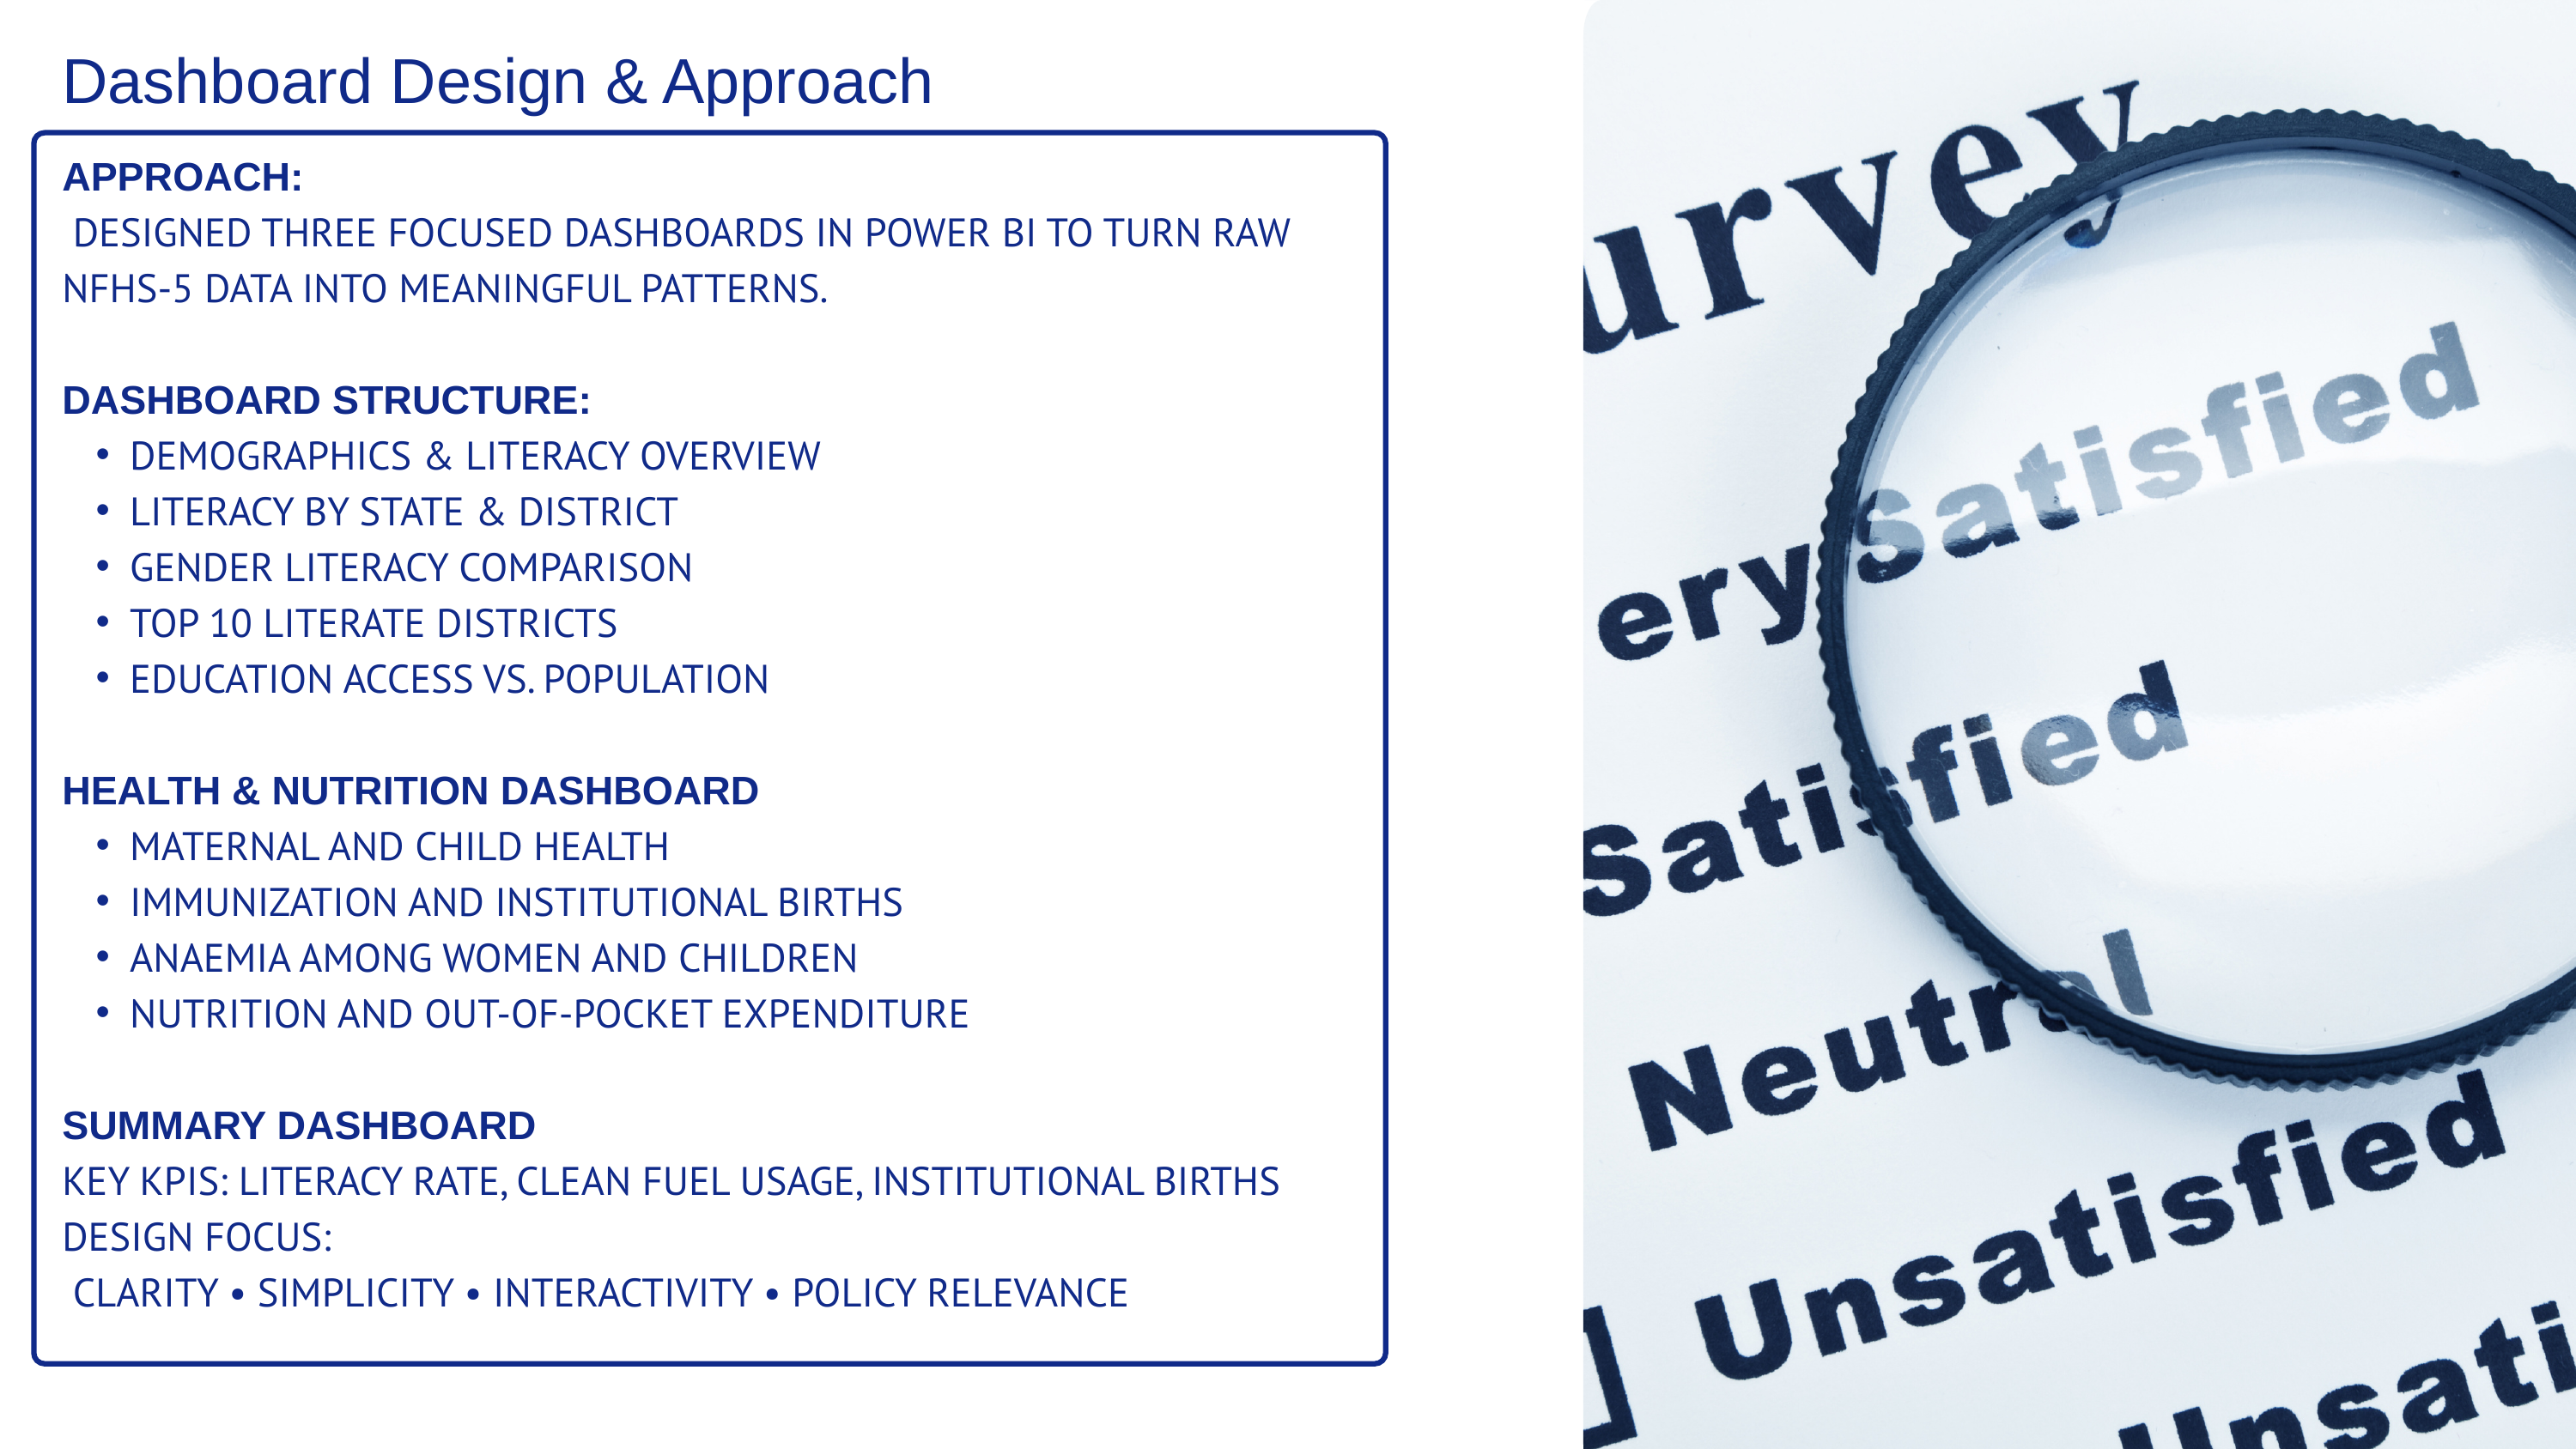

Dashboard Design & Approach

APPROACH:
 DESIGNED THREE FOCUSED DASHBOARDS IN POWER BI TO TURN RAW NFHS-5 DATA INTO MEANINGFUL PATTERNS.

DASHBOARD STRUCTURE:
DEMOGRAPHICS & LITERACY OVERVIEW
LITERACY BY STATE & DISTRICT
GENDER LITERACY COMPARISON
TOP 10 LITERATE DISTRICTS
EDUCATION ACCESS VS. POPULATION

HEALTH & NUTRITION DASHBOARD
MATERNAL AND CHILD HEALTH
IMMUNIZATION AND INSTITUTIONAL BIRTHS
ANAEMIA AMONG WOMEN AND CHILDREN
NUTRITION AND OUT-OF-POCKET EXPENDITURE

SUMMARY DASHBOARD
KEY KPIS: LITERACY RATE, CLEAN FUEL USAGE, INSTITUTIONAL BIRTHS
DESIGN FOCUS:
 CLARITY • SIMPLICITY • INTERACTIVITY • POLICY RELEVANCE